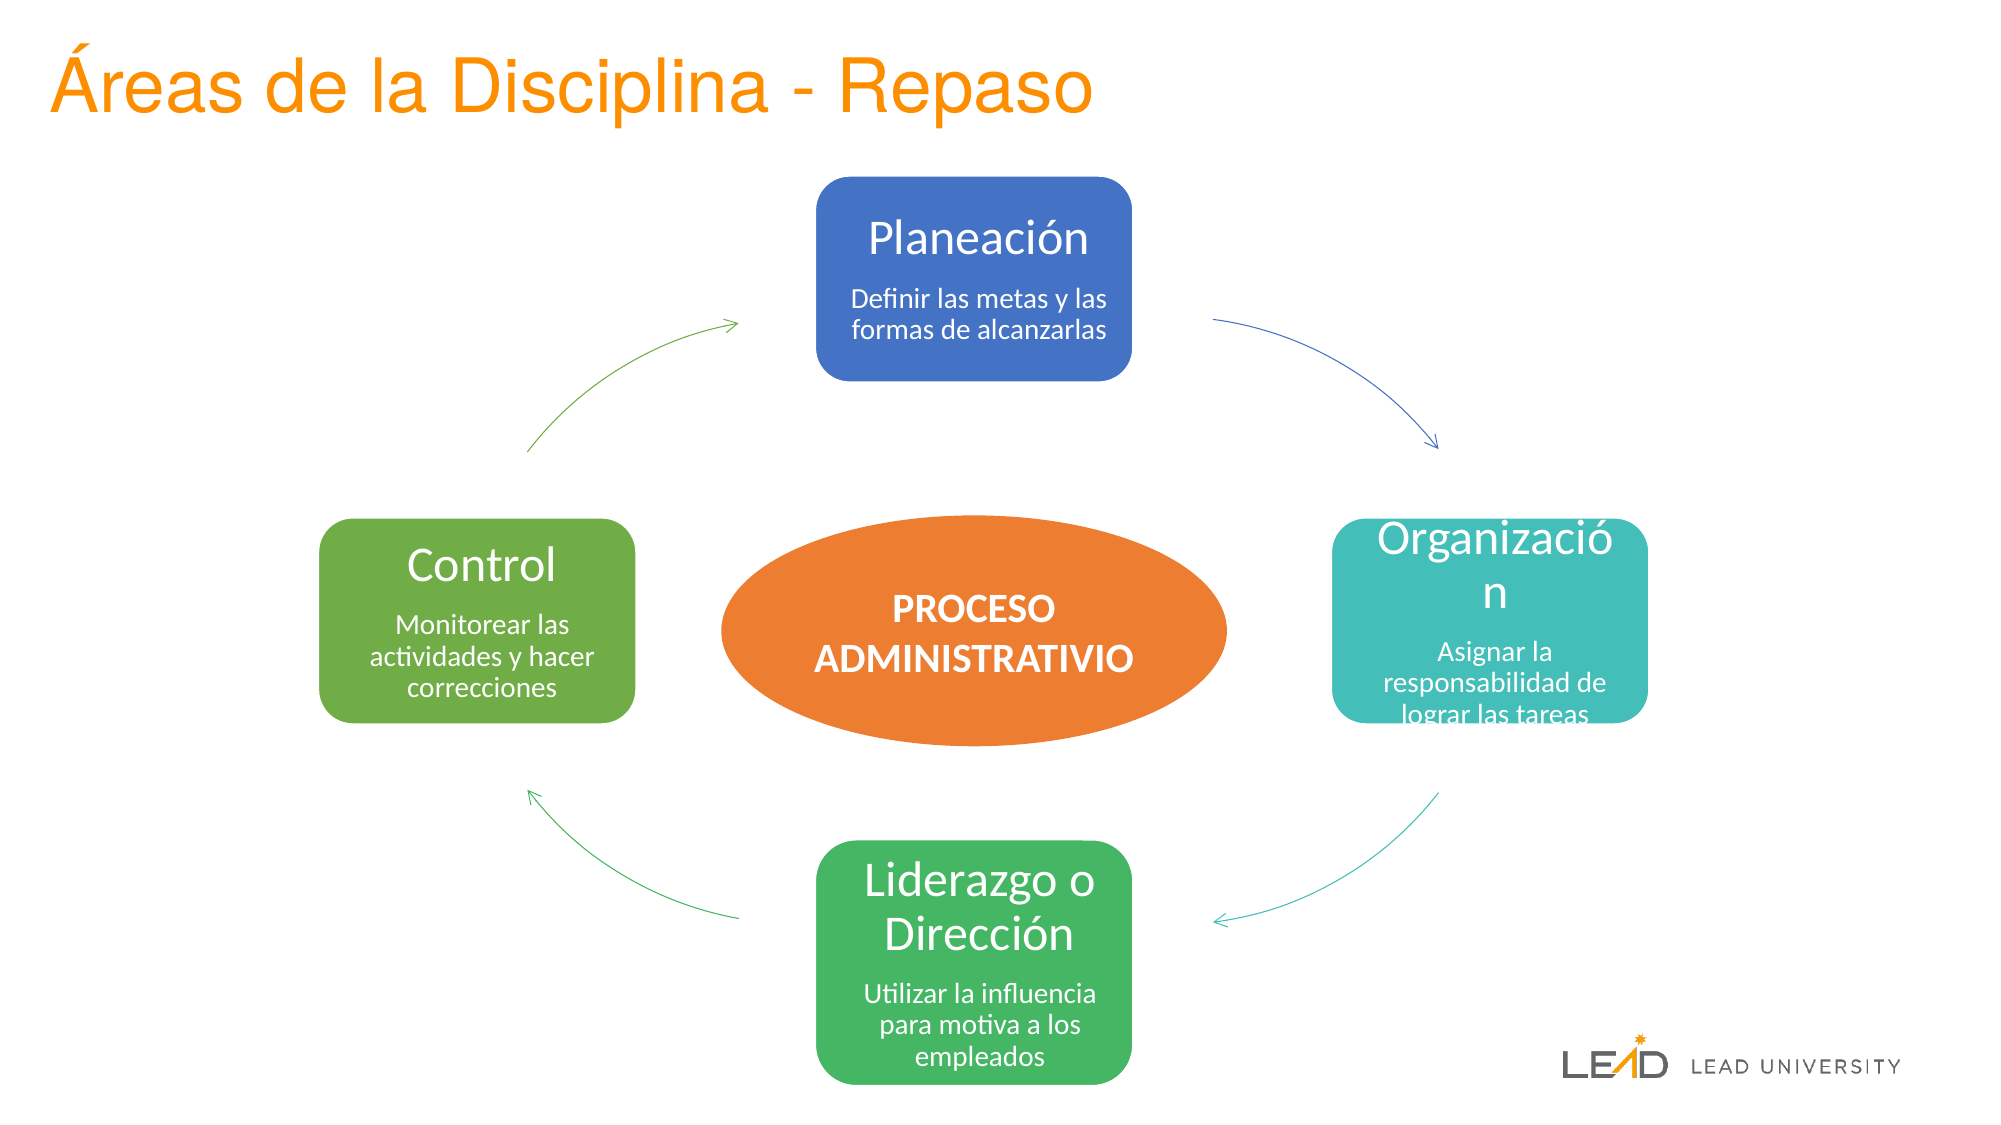

# Áreas de la Disciplina - Repaso
Planeación
Definir las metas y las formas de alcanzarlas
Organización
Asignar la responsabilidad de lograr las tareas
Liderazgo o Dirección
Utilizar la influencia para motiva a los empleados
Control
Monitorear las actividades y hacer correcciones
PROCESO ADMINISTRATIVIO